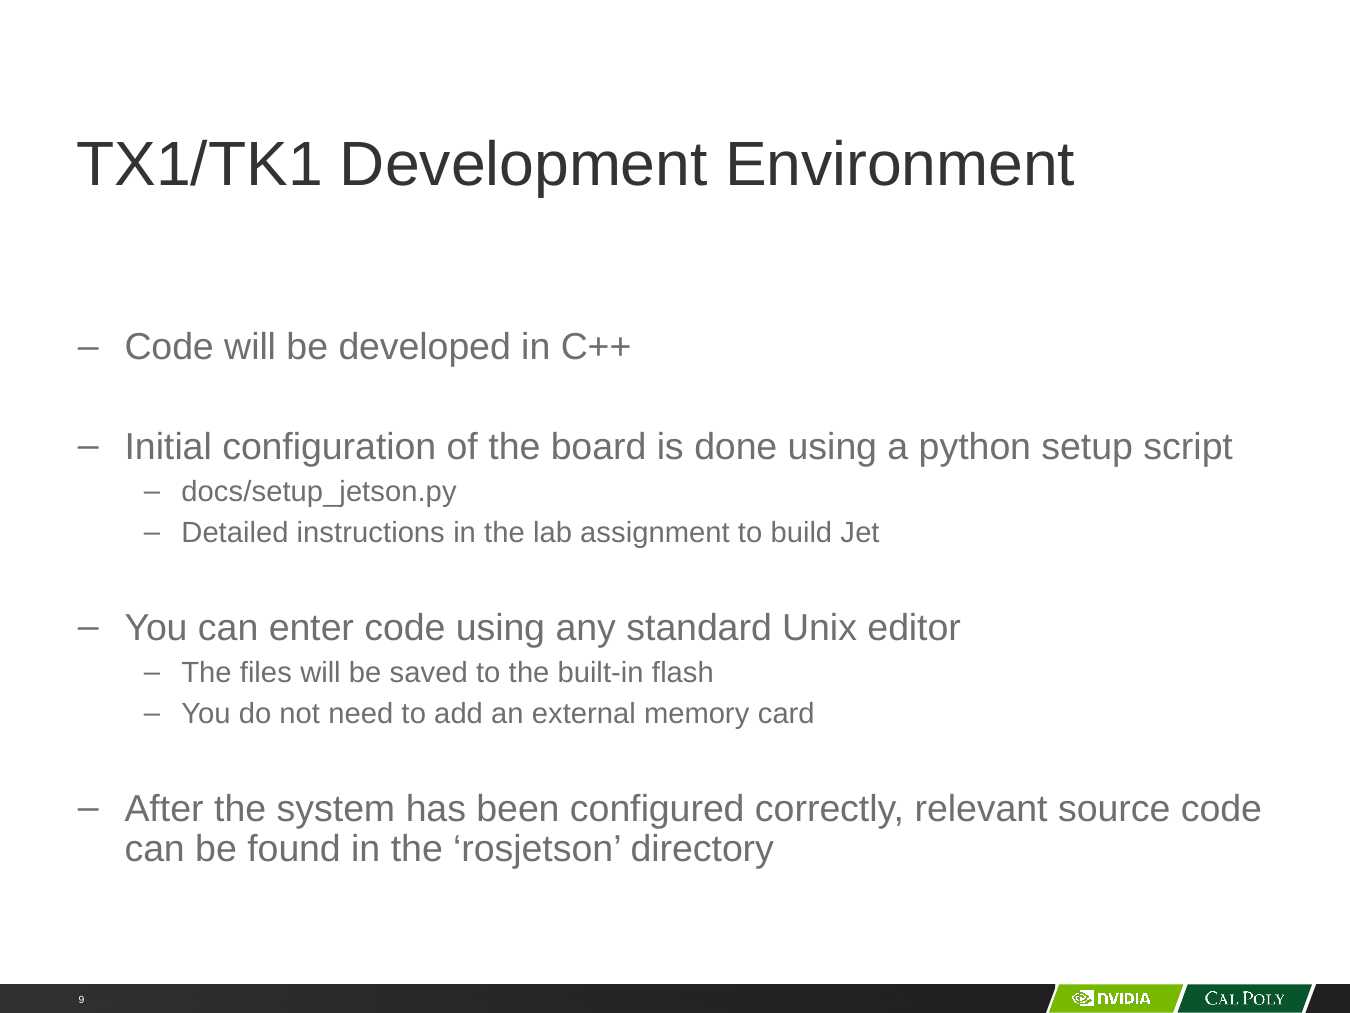

# TX1/TK1 Development Environment

Code will be developed in C++

Initial configuration of the board is done using a python setup script
docs/setup_jetson.py
Detailed instructions in the lab assignment to build Jet

You can enter code using any standard Unix editor
The files will be saved to the built-in flash
You do not need to add an external memory card

After the system has been configured correctly, relevant source code can be found in the ‘rosjetson’ directory